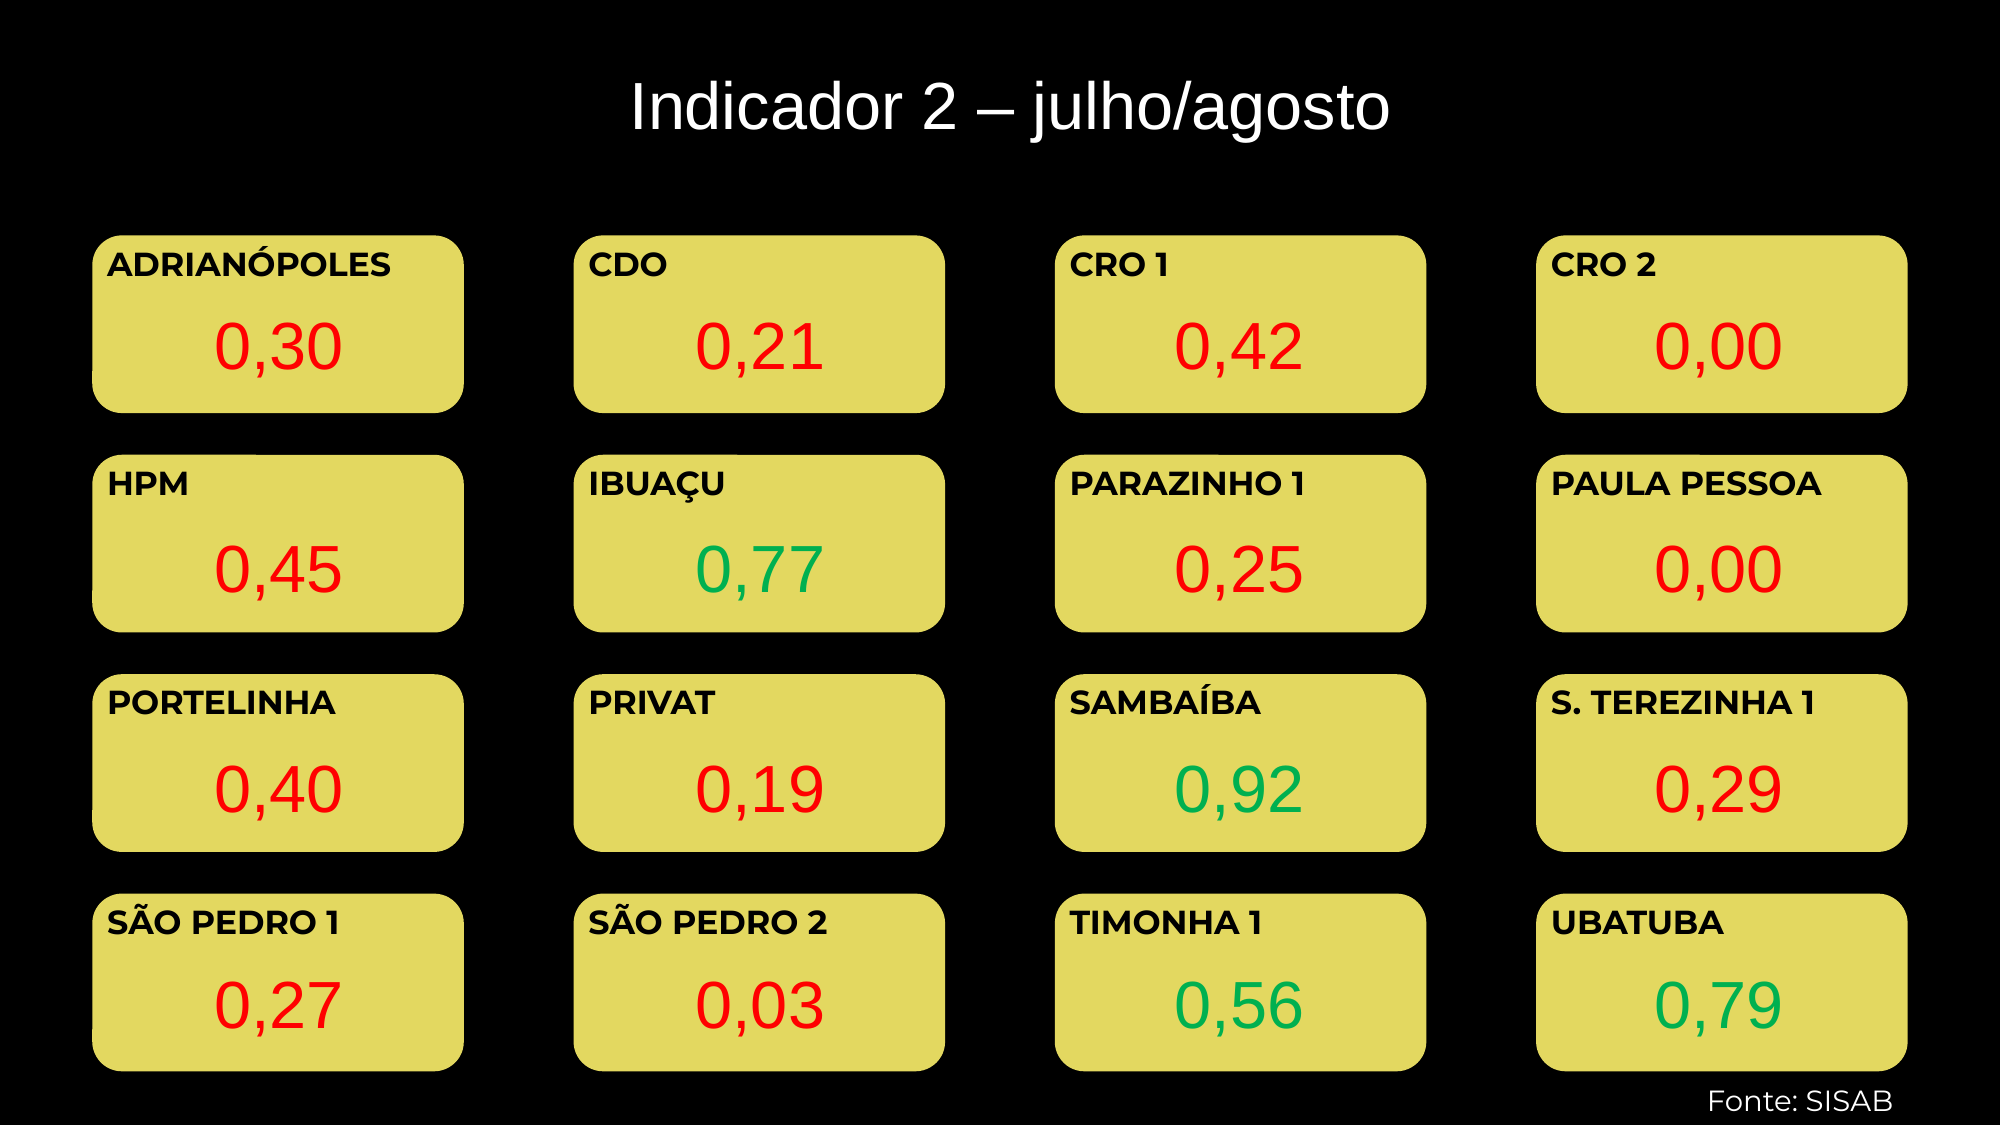

Indicador 2 – julho/agosto
0,30
0,21
0,42
0,00
0,45
0,77
0,25
0,00
0,40
0,19
0,92
0,29
0,27
0,03
0,56
0,79